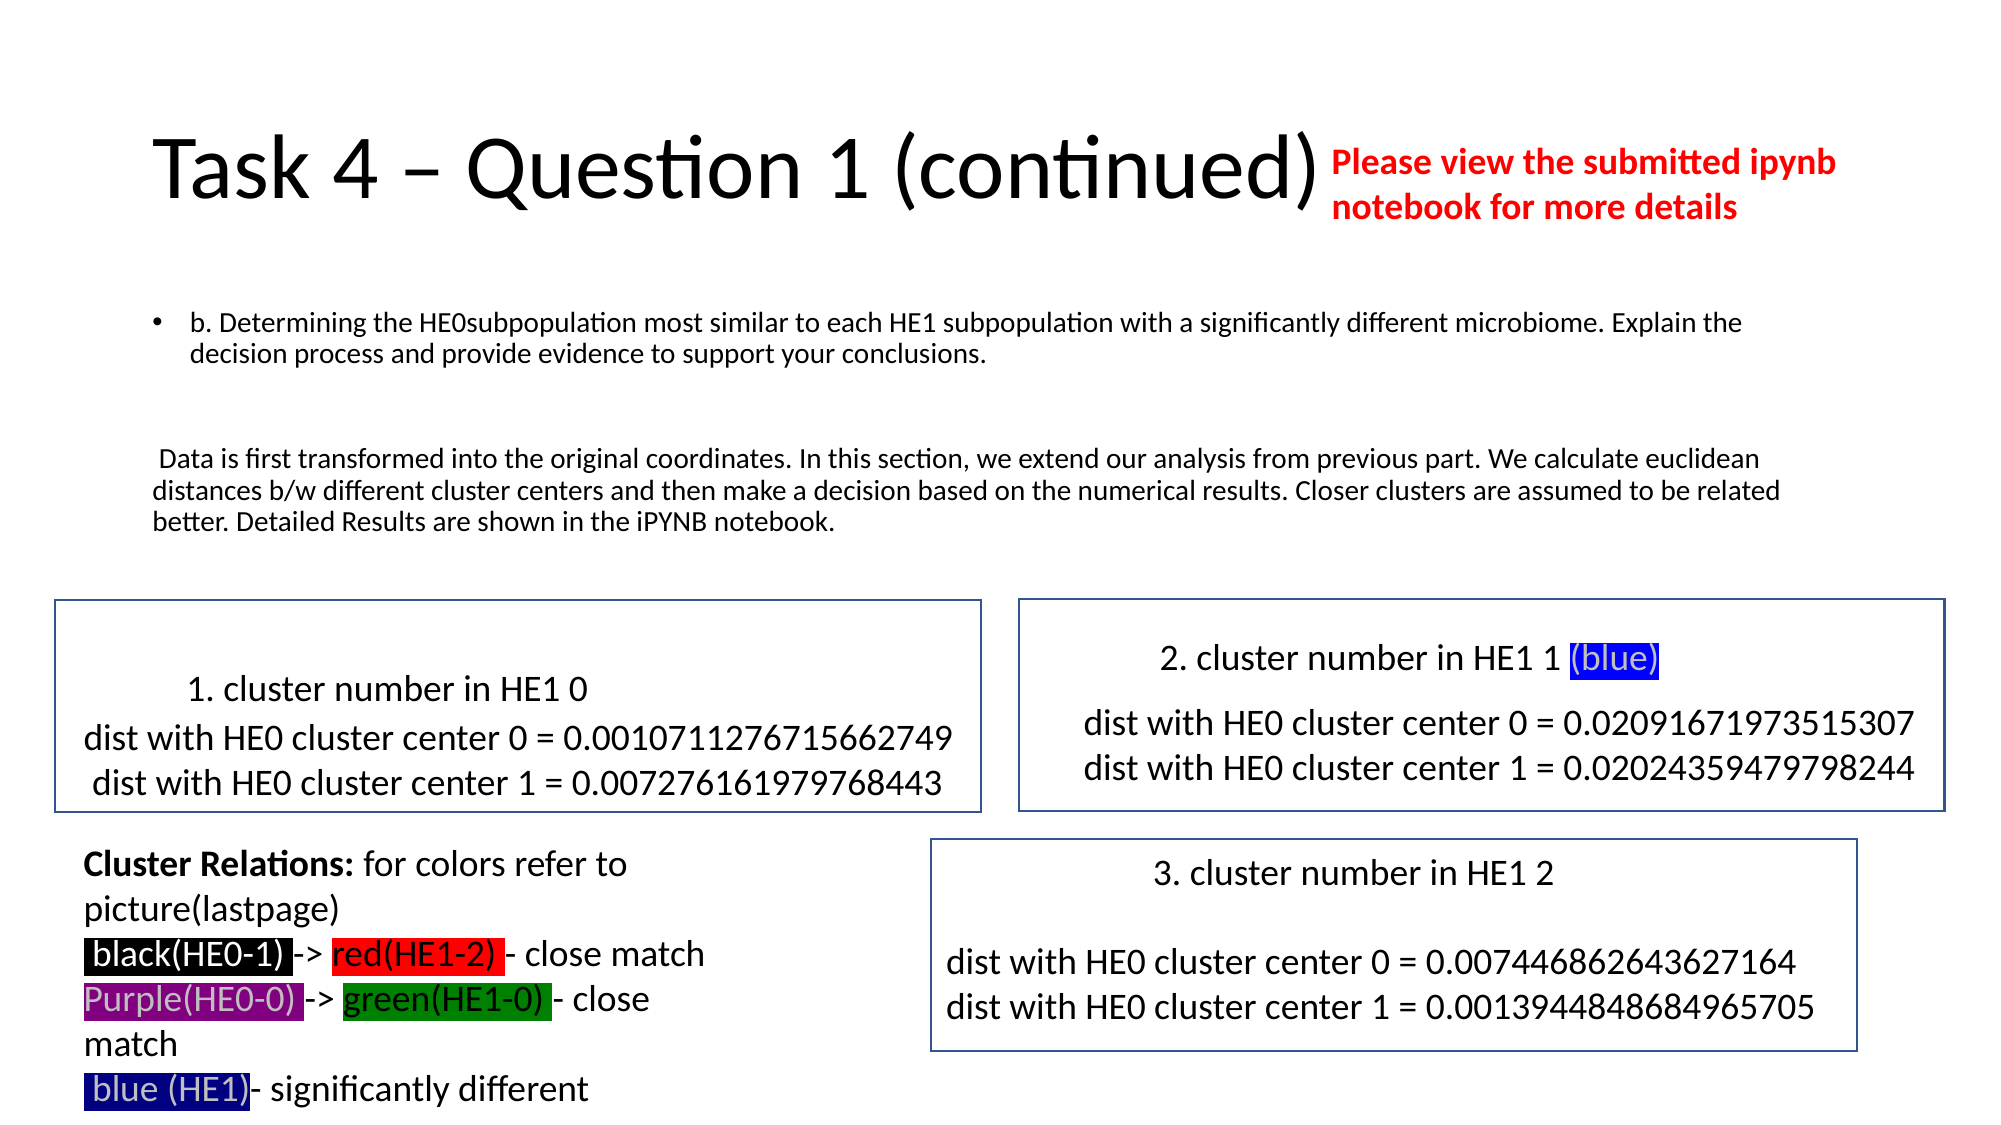

# Task 4 – Question 1 (continued)
Please view the submitted ipynb notebook for more details
b. Determining the HE0subpopulation most similar to each HE1 subpopulation with a significantly different microbiome. Explain the decision process and provide evidence to support your conclusions.

 Data is first transformed into the original coordinates. In this section, we extend our analysis from previous part. We calculate euclidean distances b/w different cluster centers and then make a decision based on the numerical results. Closer clusters are assumed to be related better. Detailed Results are shown in the iPYNB notebook.

2. cluster number in HE1 1 (blue)
1. cluster number in HE1 0
dist with HE0 cluster center 0 = 0.02091671973515307
dist with HE0 cluster center 1 = 0.02024359479798244
dist with HE0 cluster center 0 = 0.0010711276715662749
 dist with HE0 cluster center 1 = 0.007276161979768443
Cluster Relations: for colors refer to picture(lastpage)
 black(HE0-1) -> red(HE1-2) - close match
Purple(HE0-0) -> green(HE1-0) - close match
 blue (HE1)- significantly different

3. cluster number in HE1 2
dist with HE0 cluster center 0 = 0.007446862643627164
dist with HE0 cluster center 1 = 0.0013944848684965705